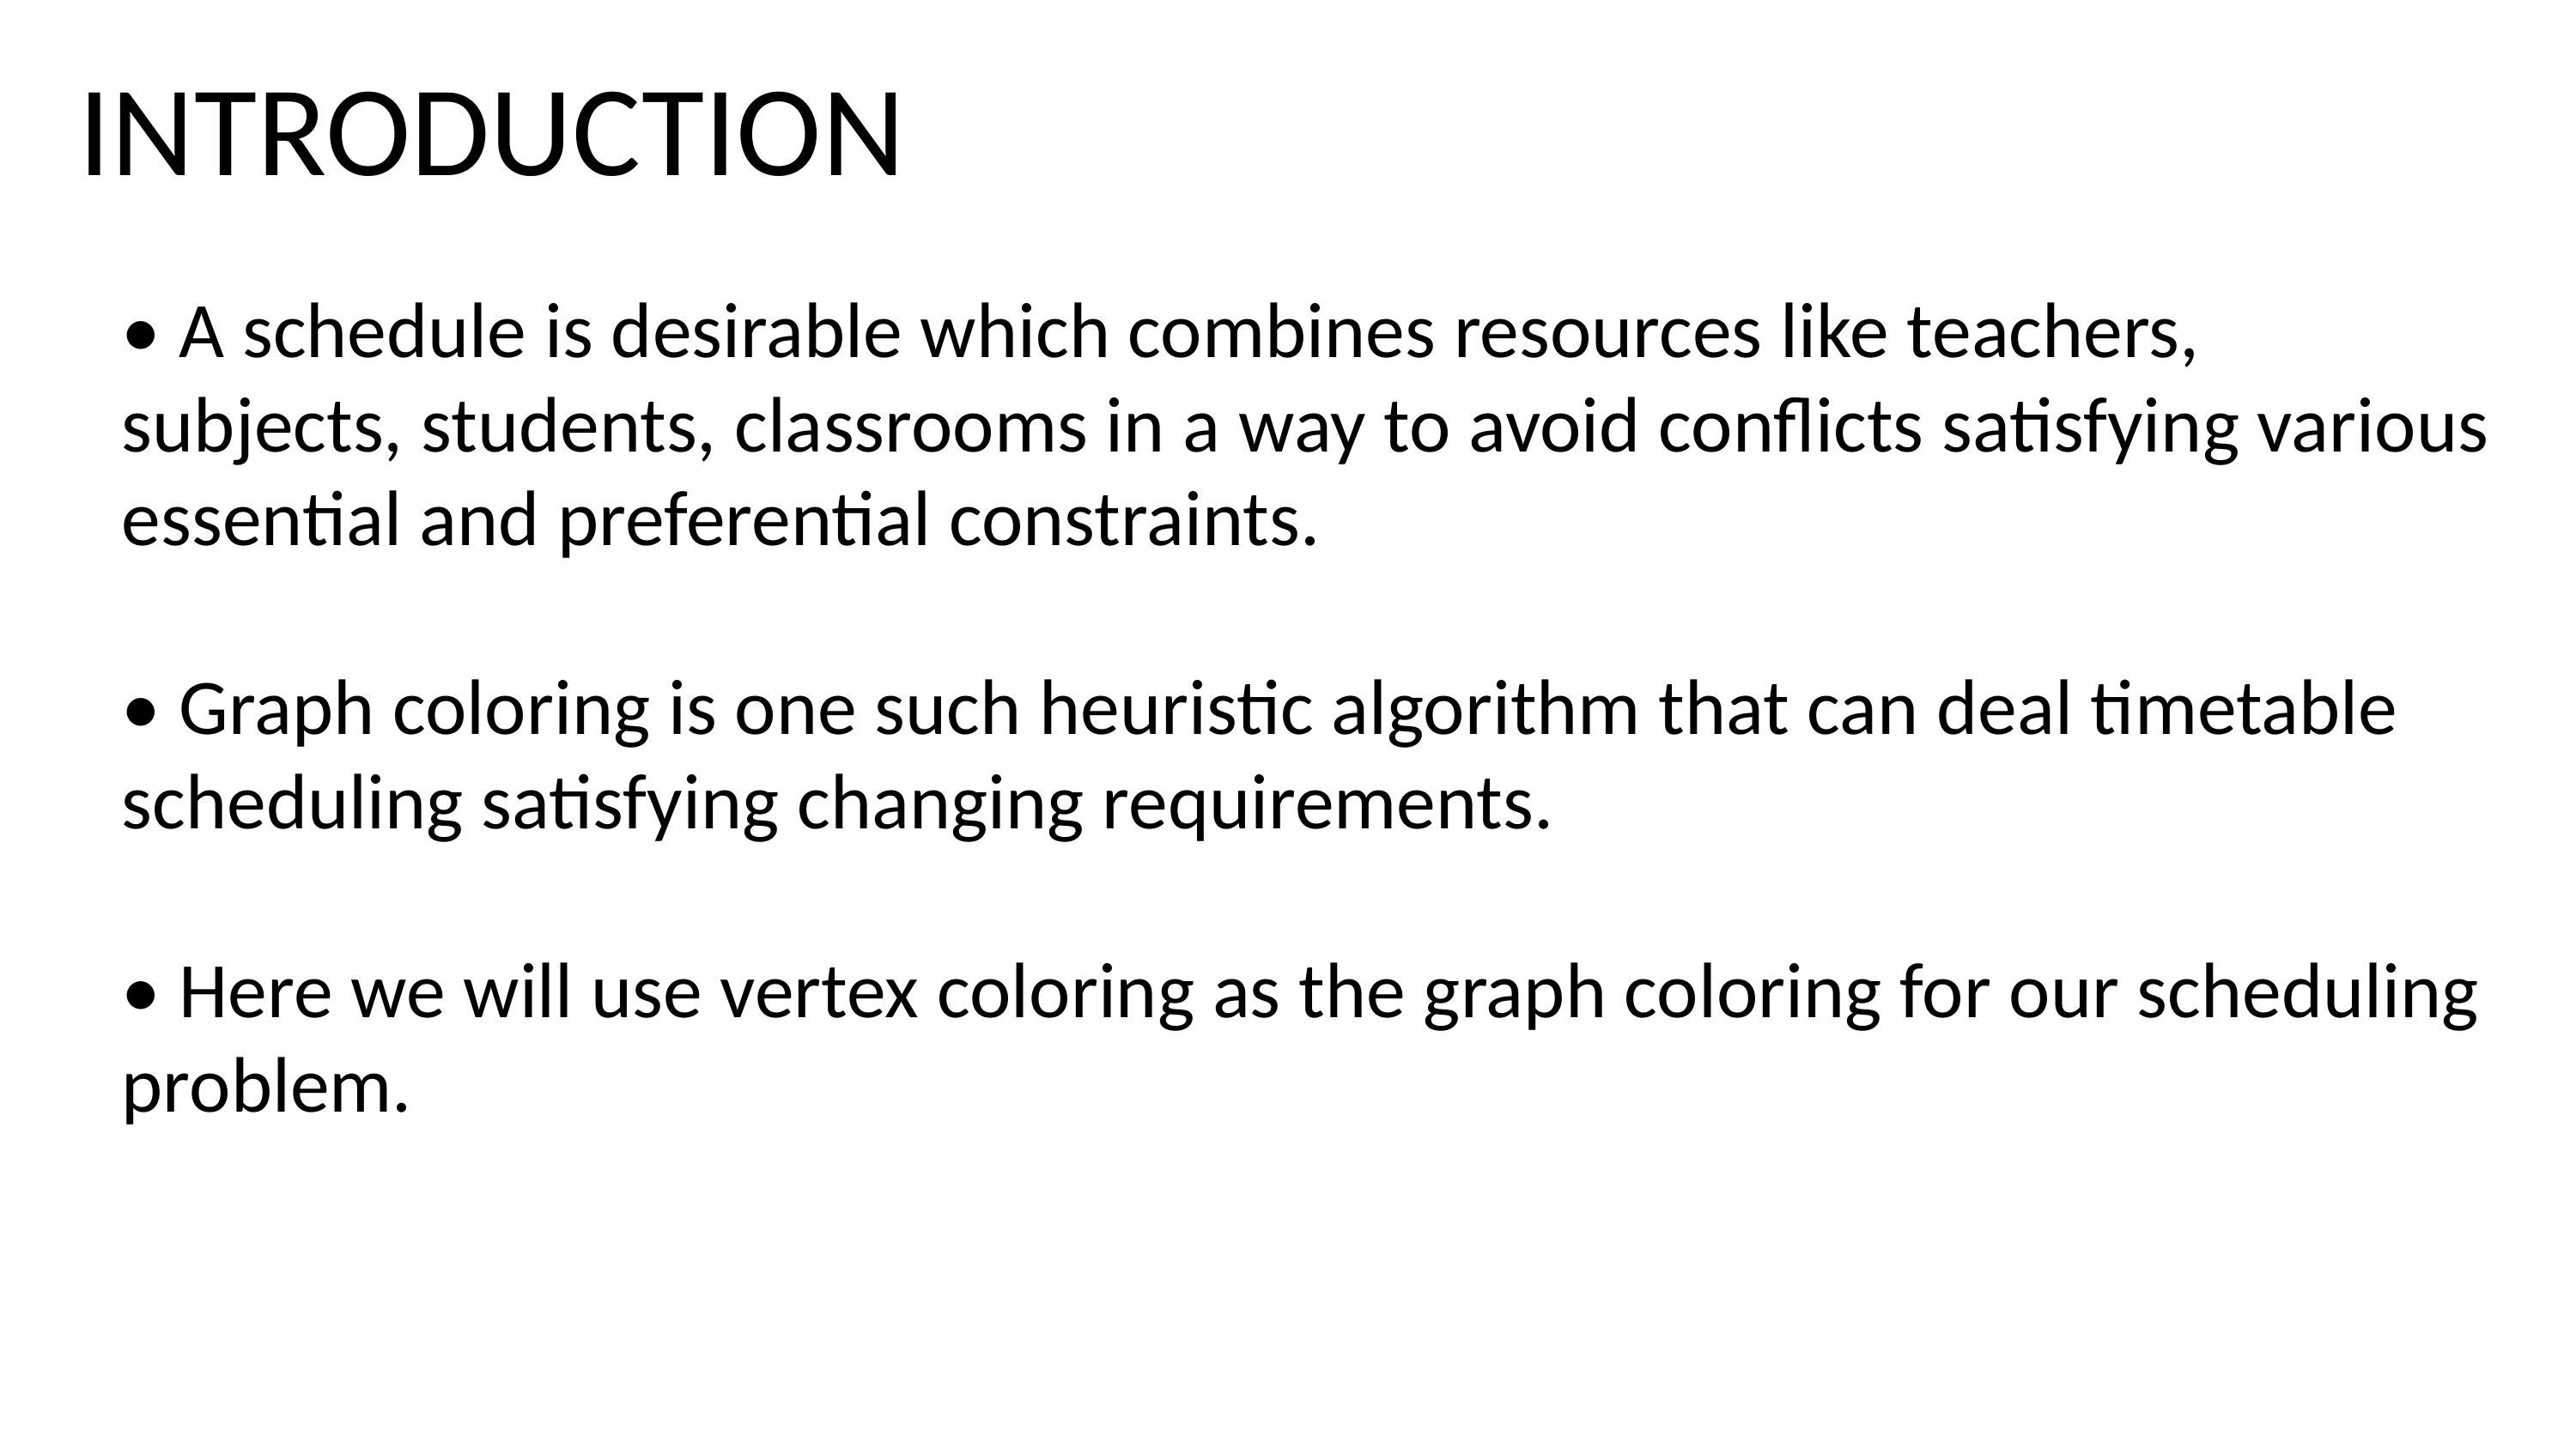

INTRODUCTION
• A schedule is desirable which combines resources like teachers, subjects, students, classrooms in a way to avoid conflicts satisfying various essential and preferential constraints.

• Graph coloring is one such heuristic algorithm that can deal timetable scheduling satisfying changing requirements.

• Here we will use vertex coloring as the graph coloring for our scheduling problem.
THIS IS OUR VISON
Presentations Templates are communication tools that can be used as lectures, reports, and more.
It serves a variety of purposes, making presentations powerful tools for convincing and teaching.